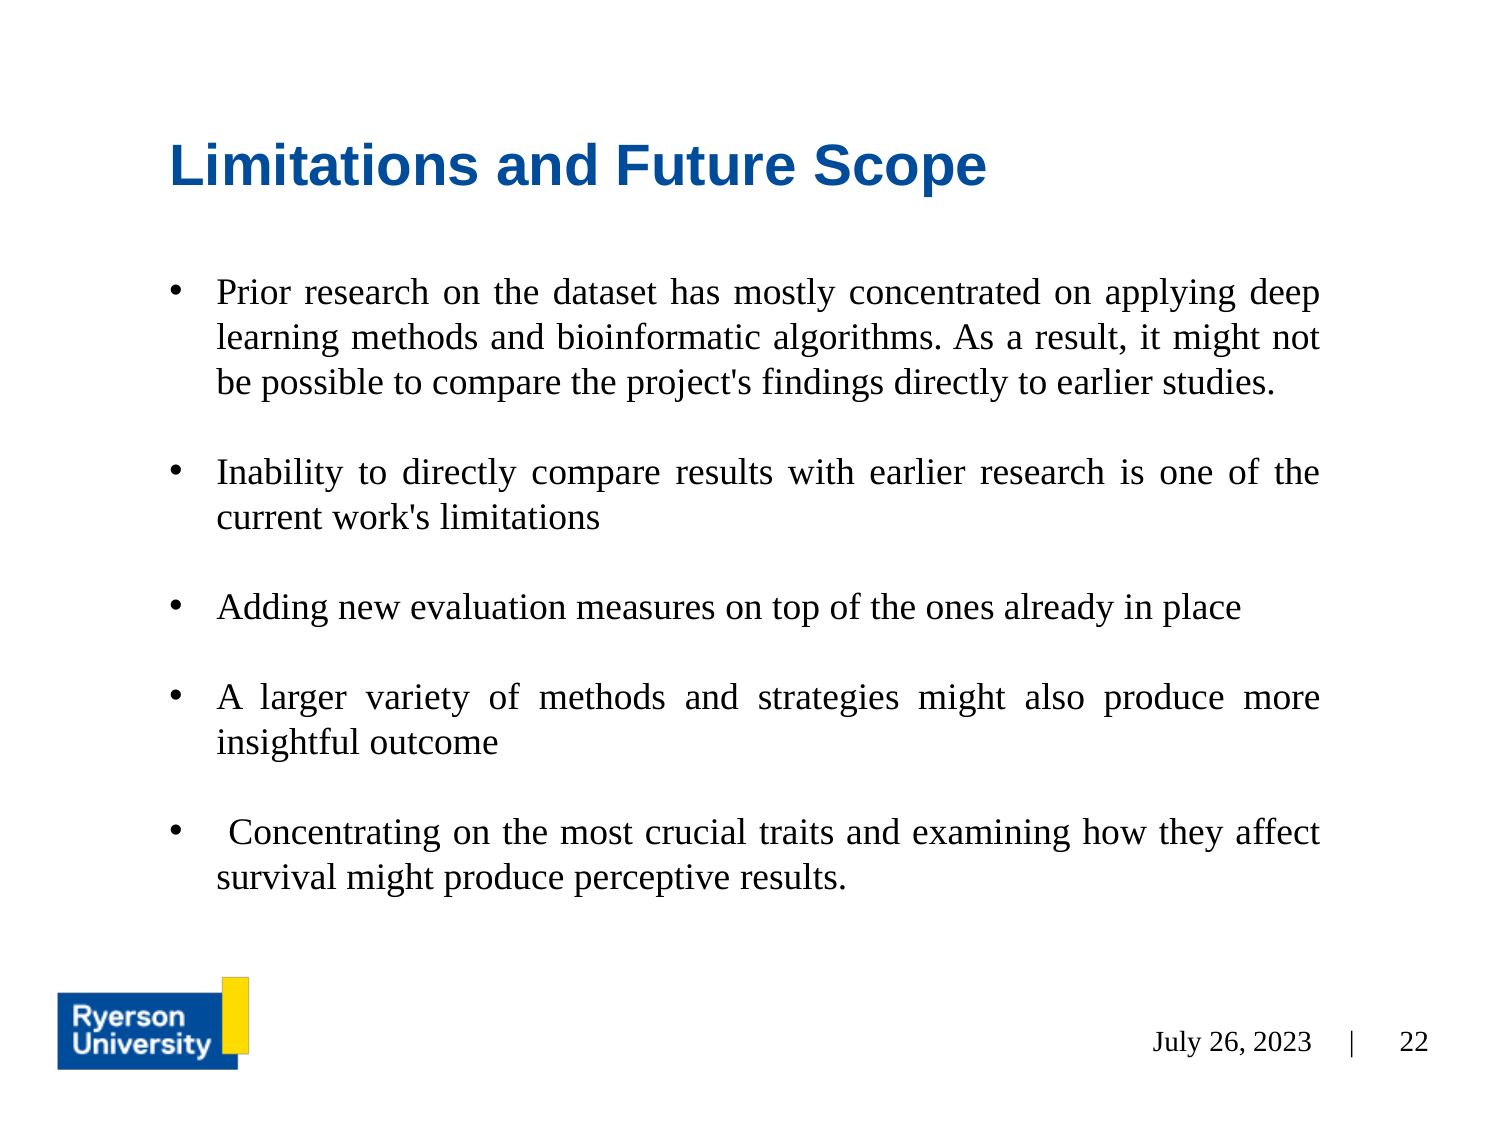

Limitations and Future Scope
Prior research on the dataset has mostly concentrated on applying deep learning methods and bioinformatic algorithms. As a result, it might not be possible to compare the project's findings directly to earlier studies.

Inability to directly compare results with earlier research is one of the current work's limitations

Adding new evaluation measures on top of the ones already in place

A larger variety of methods and strategies might also produce more insightful outcome

 Concentrating on the most crucial traits and examining how they affect survival might produce perceptive results.

22
July 26, 2023     |